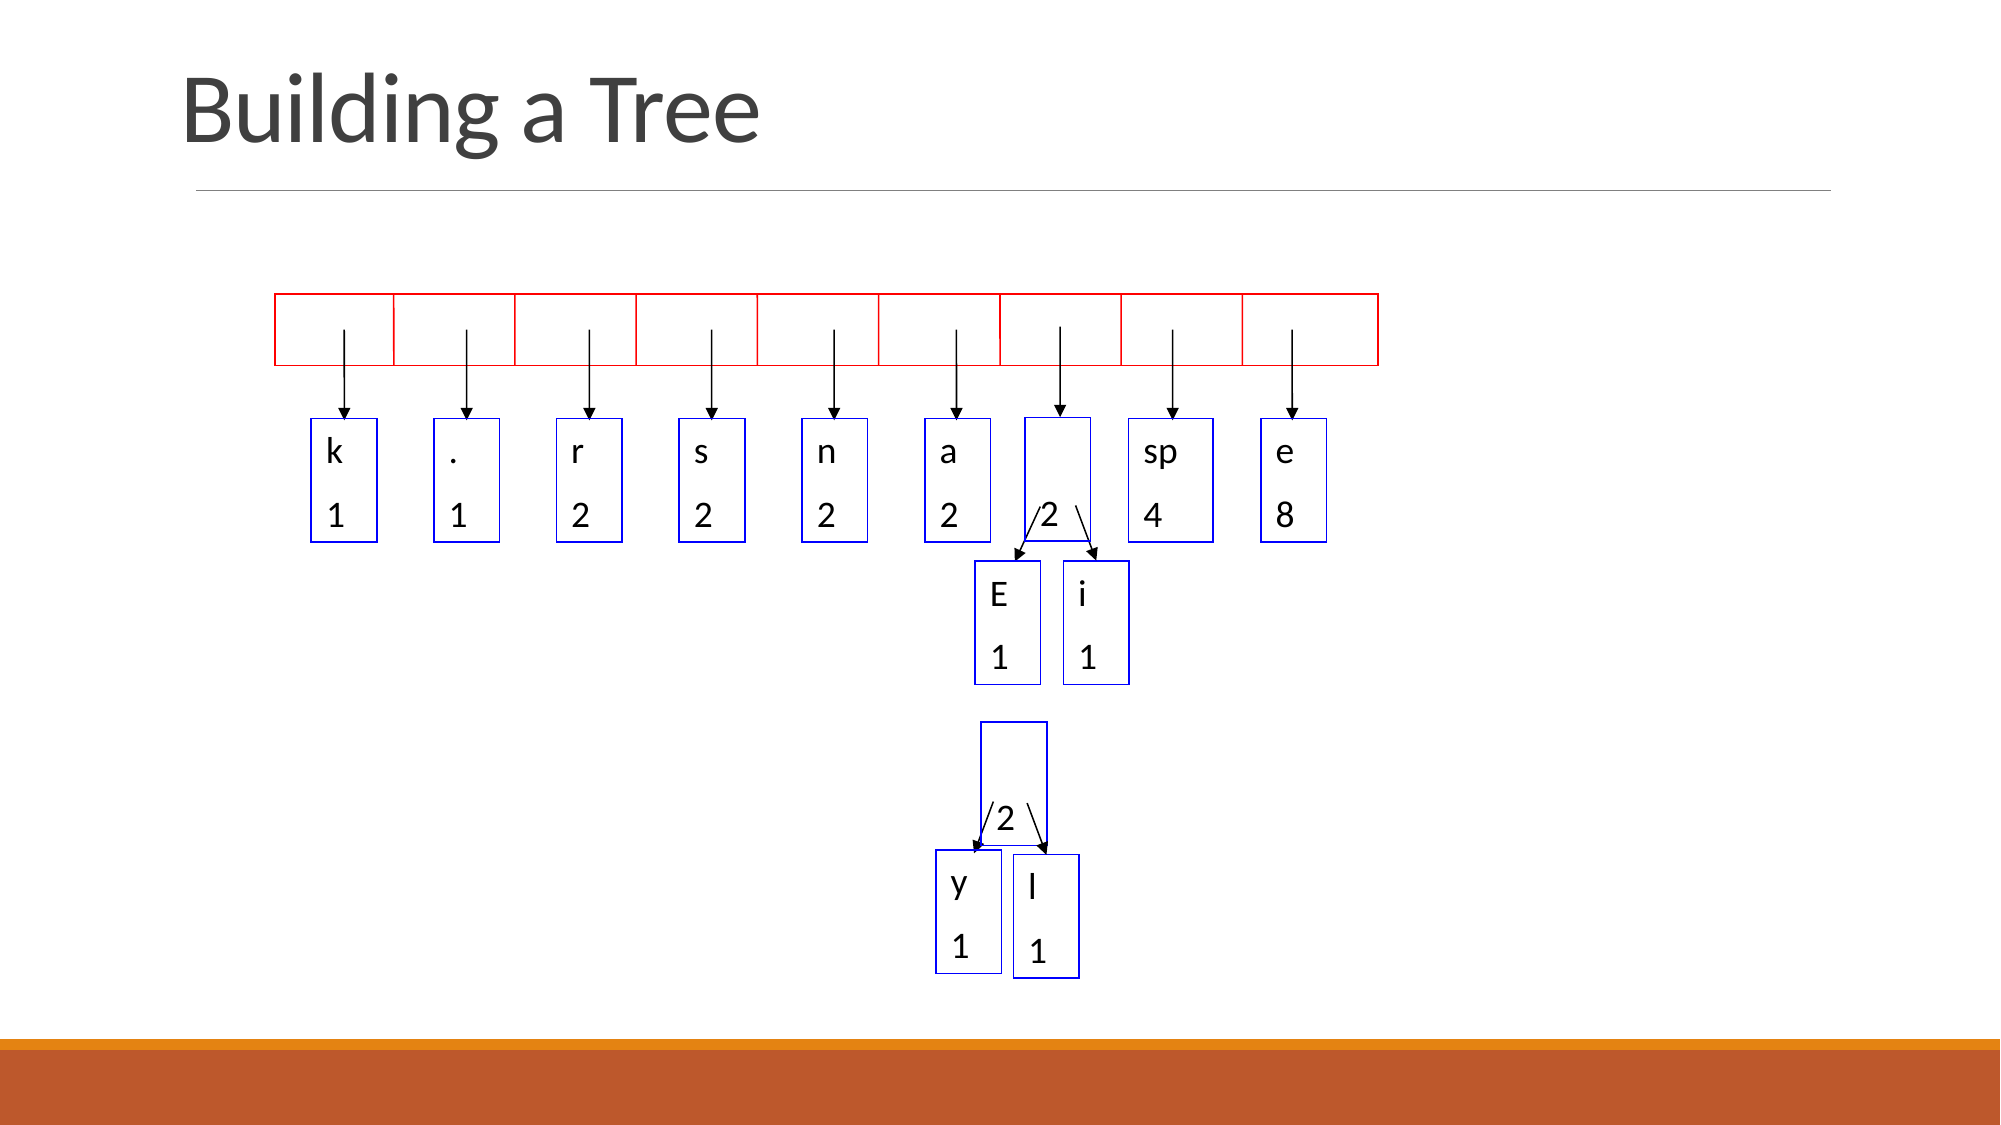

# Building a Tree

2
k
1
.
1
r
2
s
2
n
2
a
2
sp
4
e
8

E
1
i
1

2

y
1
l
1